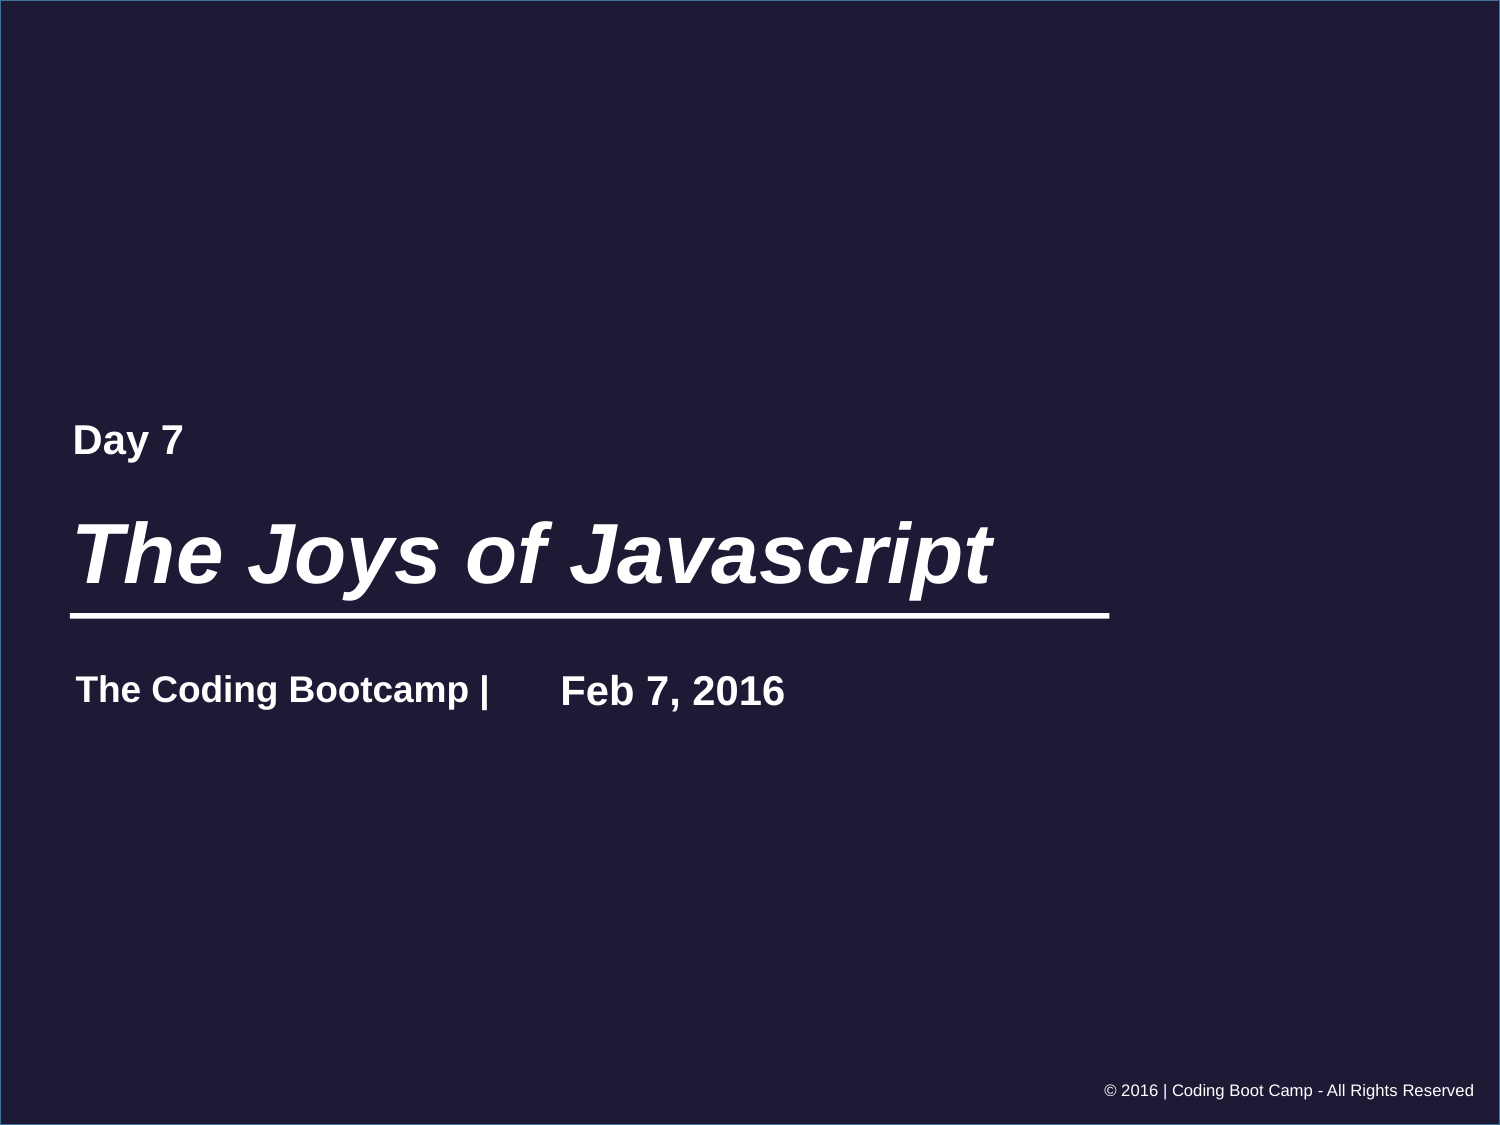

Day 7
# The Joys of Javascript
Feb 7, 2016